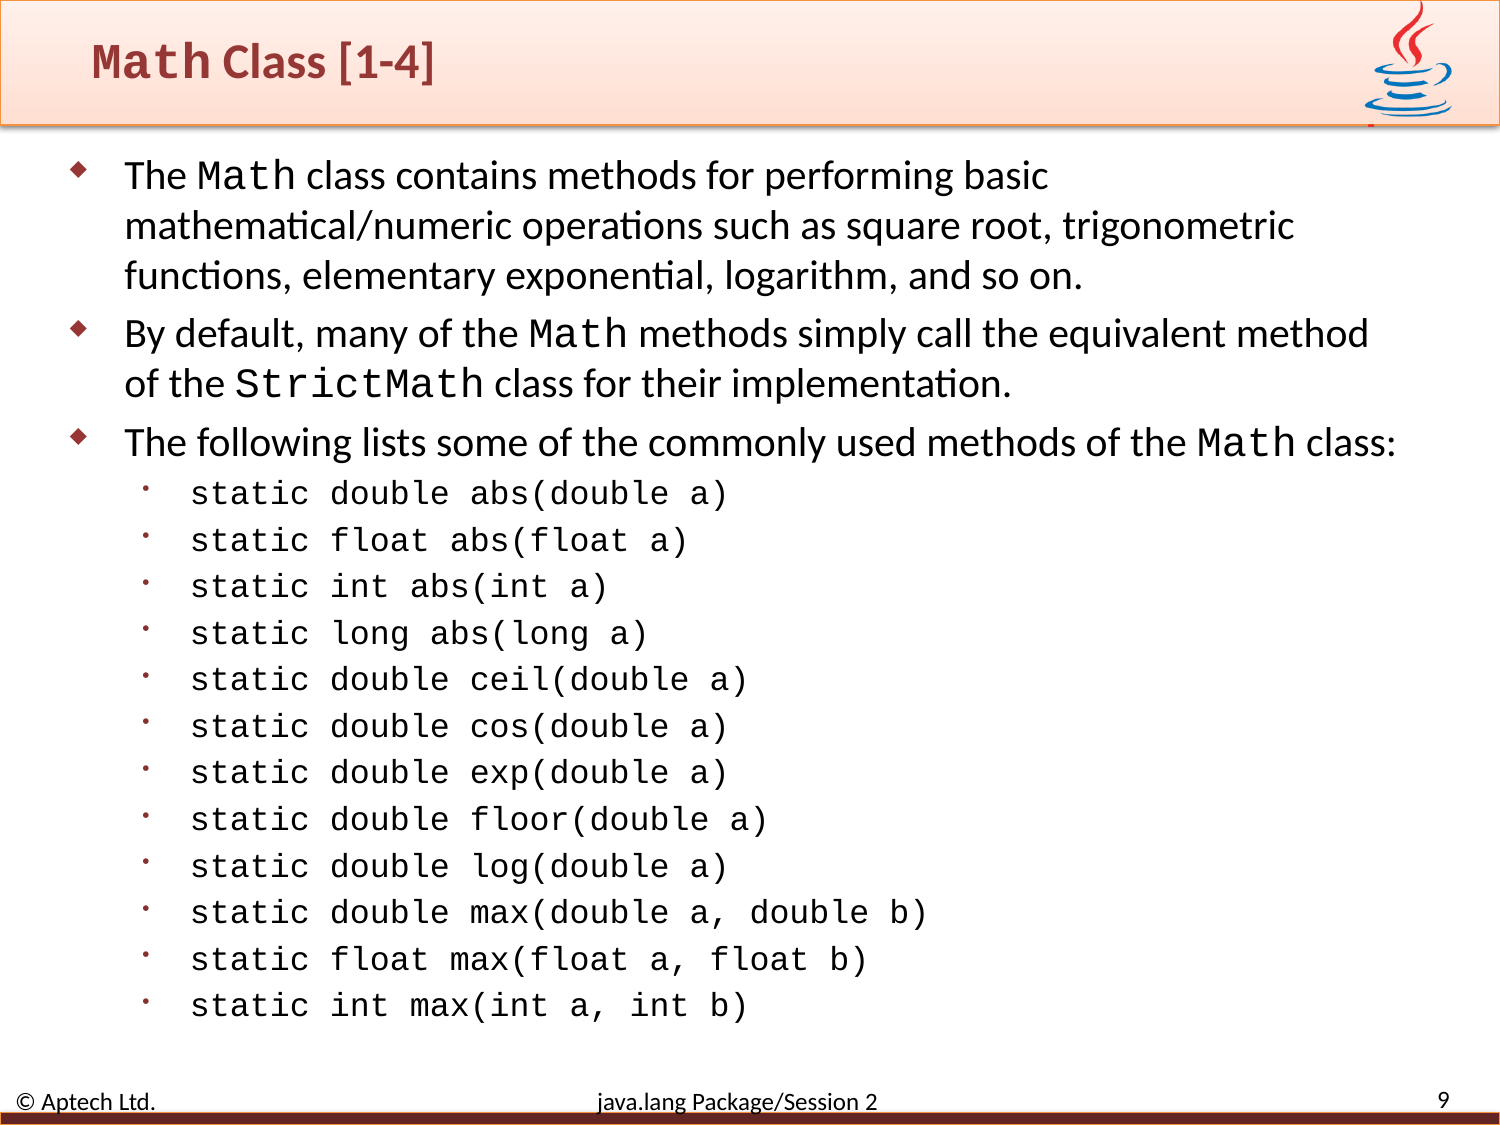

# Math Class [1-4]
The Math class contains methods for performing basic mathematical/numeric operations such as square root, trigonometric functions, elementary exponential, logarithm, and so on.
By default, many of the Math methods simply call the equivalent method of the StrictMath class for their implementation.
The following lists some of the commonly used methods of the Math class:
static double abs(double a)
static float abs(float a)
static int abs(int a)
static long abs(long a)
static double ceil(double a)
static double cos(double a)
static double exp(double a)
static double floor(double a)
static double log(double a)
static double max(double a, double b)
static float max(float a, float b)
static int max(int a, int b)

9
© Aptech Ltd.                                                                             java.lang Package/Session 2